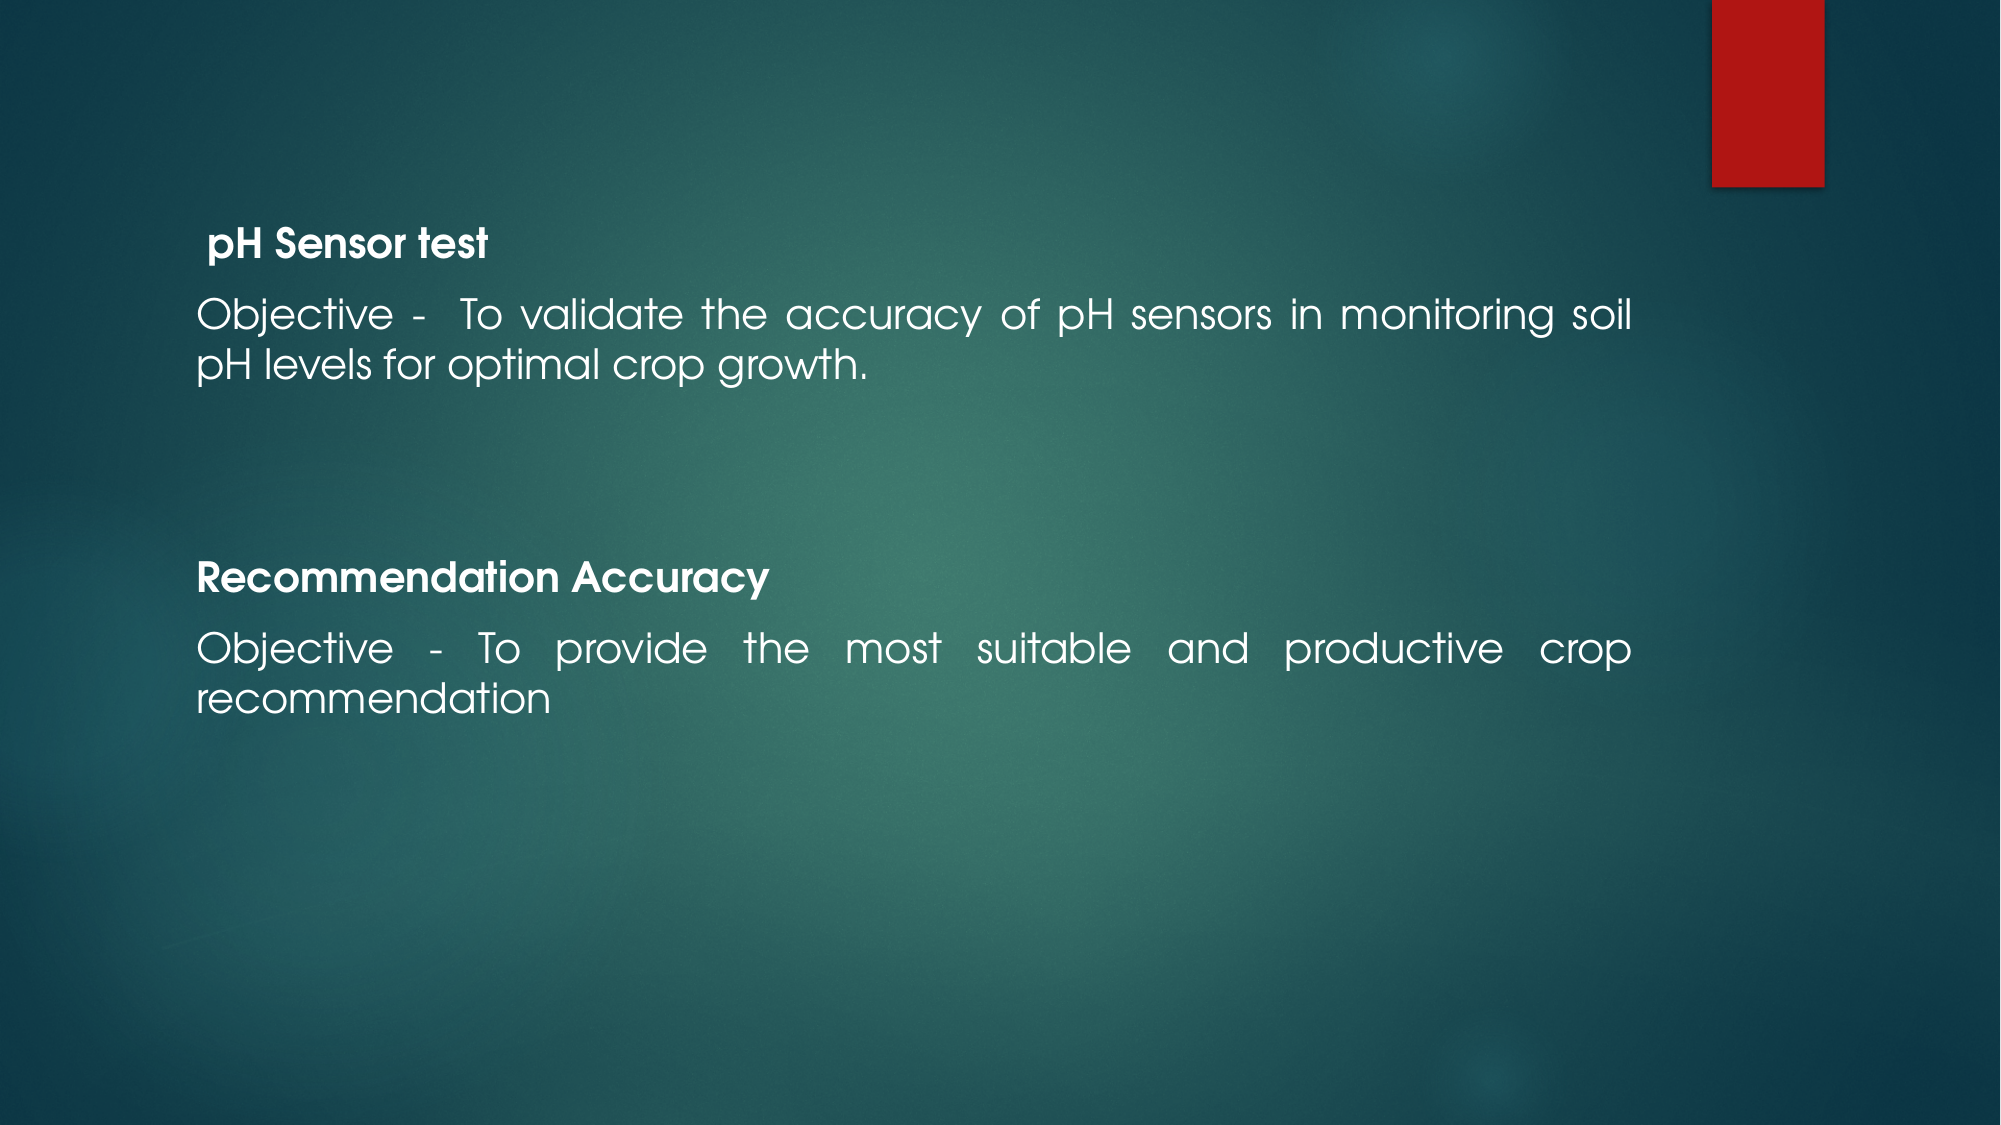

#
 pH Sensor test
Objective -  To validate the accuracy of pH sensors in monitoring soil pH levels for optimal crop growth.

Recommendation Accuracy
Objective - To provide the most suitable and productive crop recommendation